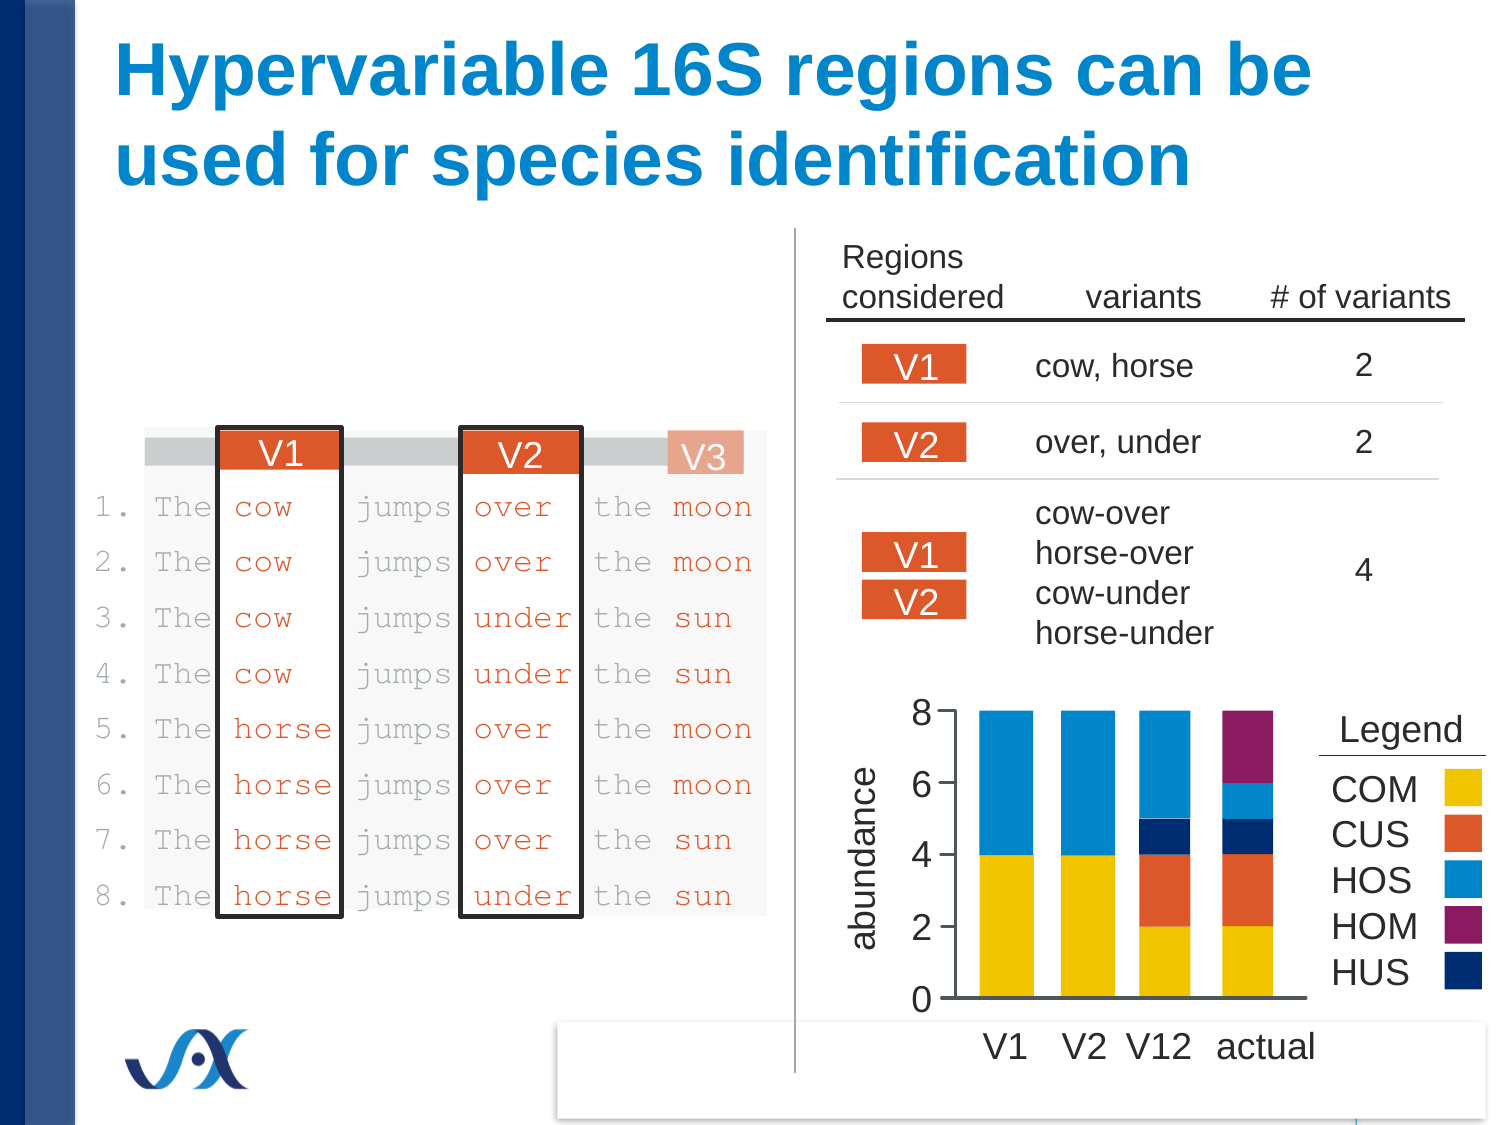

# Hypervariable 16S regions can be used for species identification
Regions
considered
variants
# of variants
V1

2
cow, horse
over, under
2
V2

V1
V2
V3

1. The cow   jumps over  the moon
cow-over
horse-over
cow-under
horse-under
V1

2. The cow   jumps over  the moon
4
V2

3. The cow   jumps under the sun
4. The cow   jumps under the sun
8
5. The horse jumps over  the moon
Legend

6
6. The horse jumps over  the moon
COM

CUS
7. The horse jumps over  the sun

4
abundance
HOS

8. The horse jumps under the sun
HOM
2

HUS

0
V1
V2
V12
actual

52